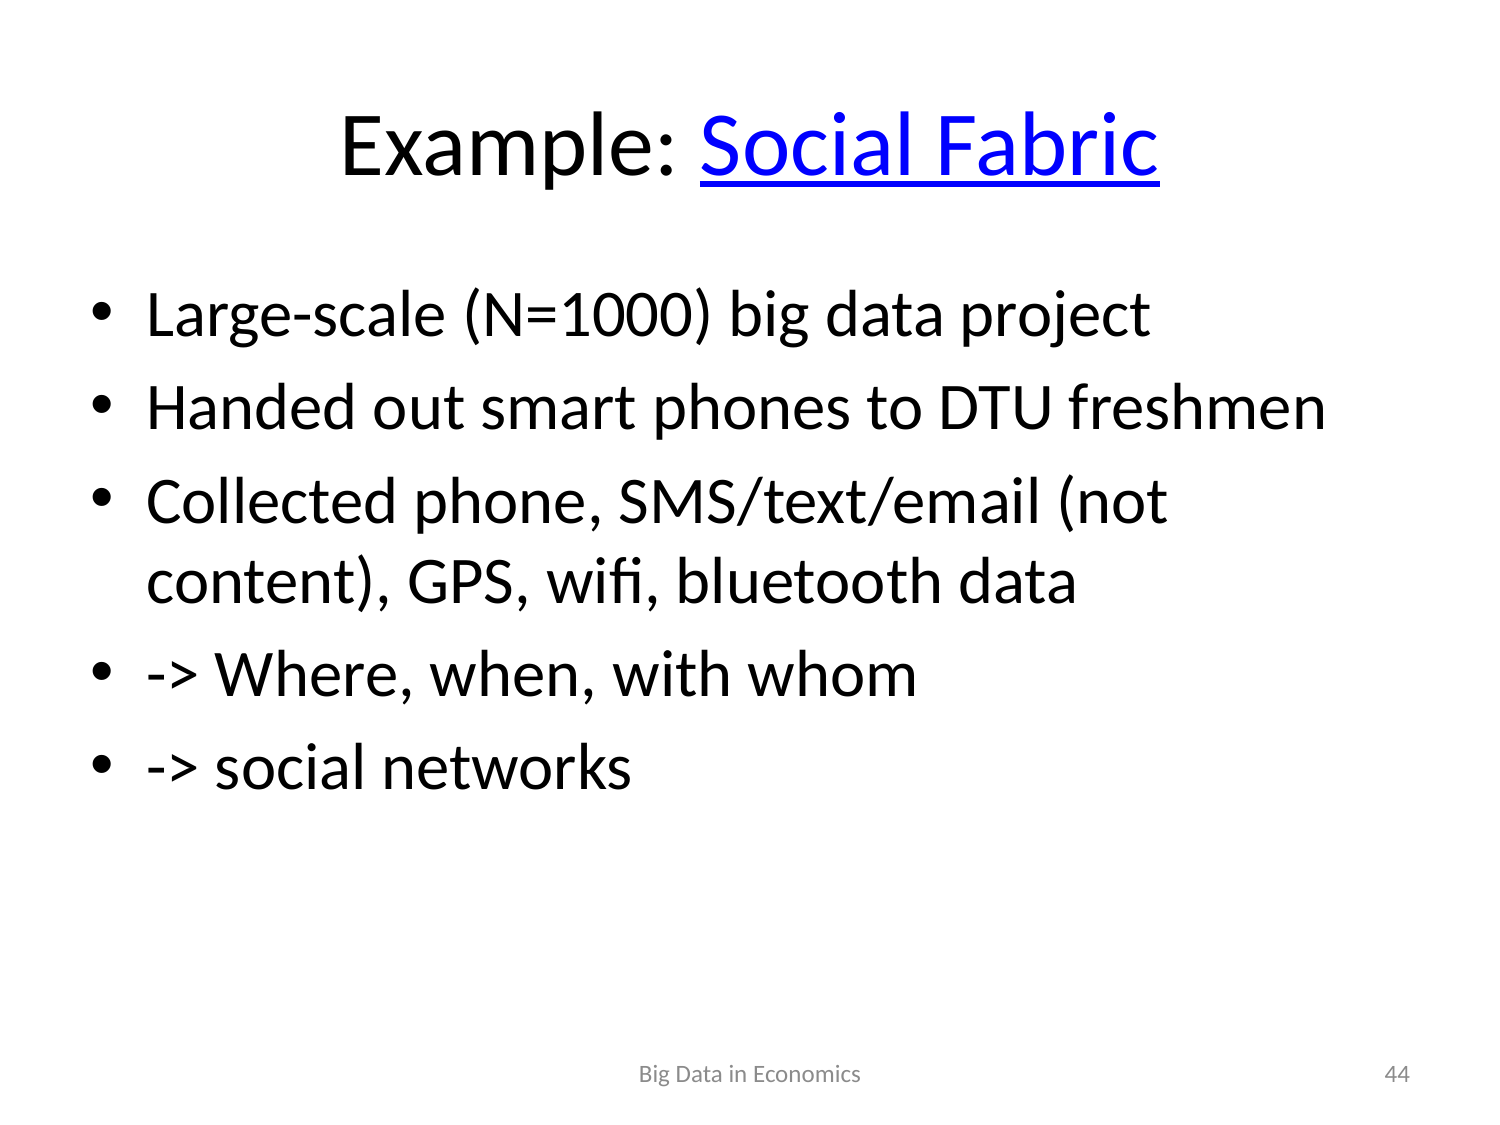

# Example: Social Fabric
Large-scale (N=1000) big data project
Handed out smart phones to DTU freshmen
Collected phone, SMS/text/email (not content), GPS, wifi, bluetooth data
-> Where, when, with whom
-> social networks

Big Data in Economics
44